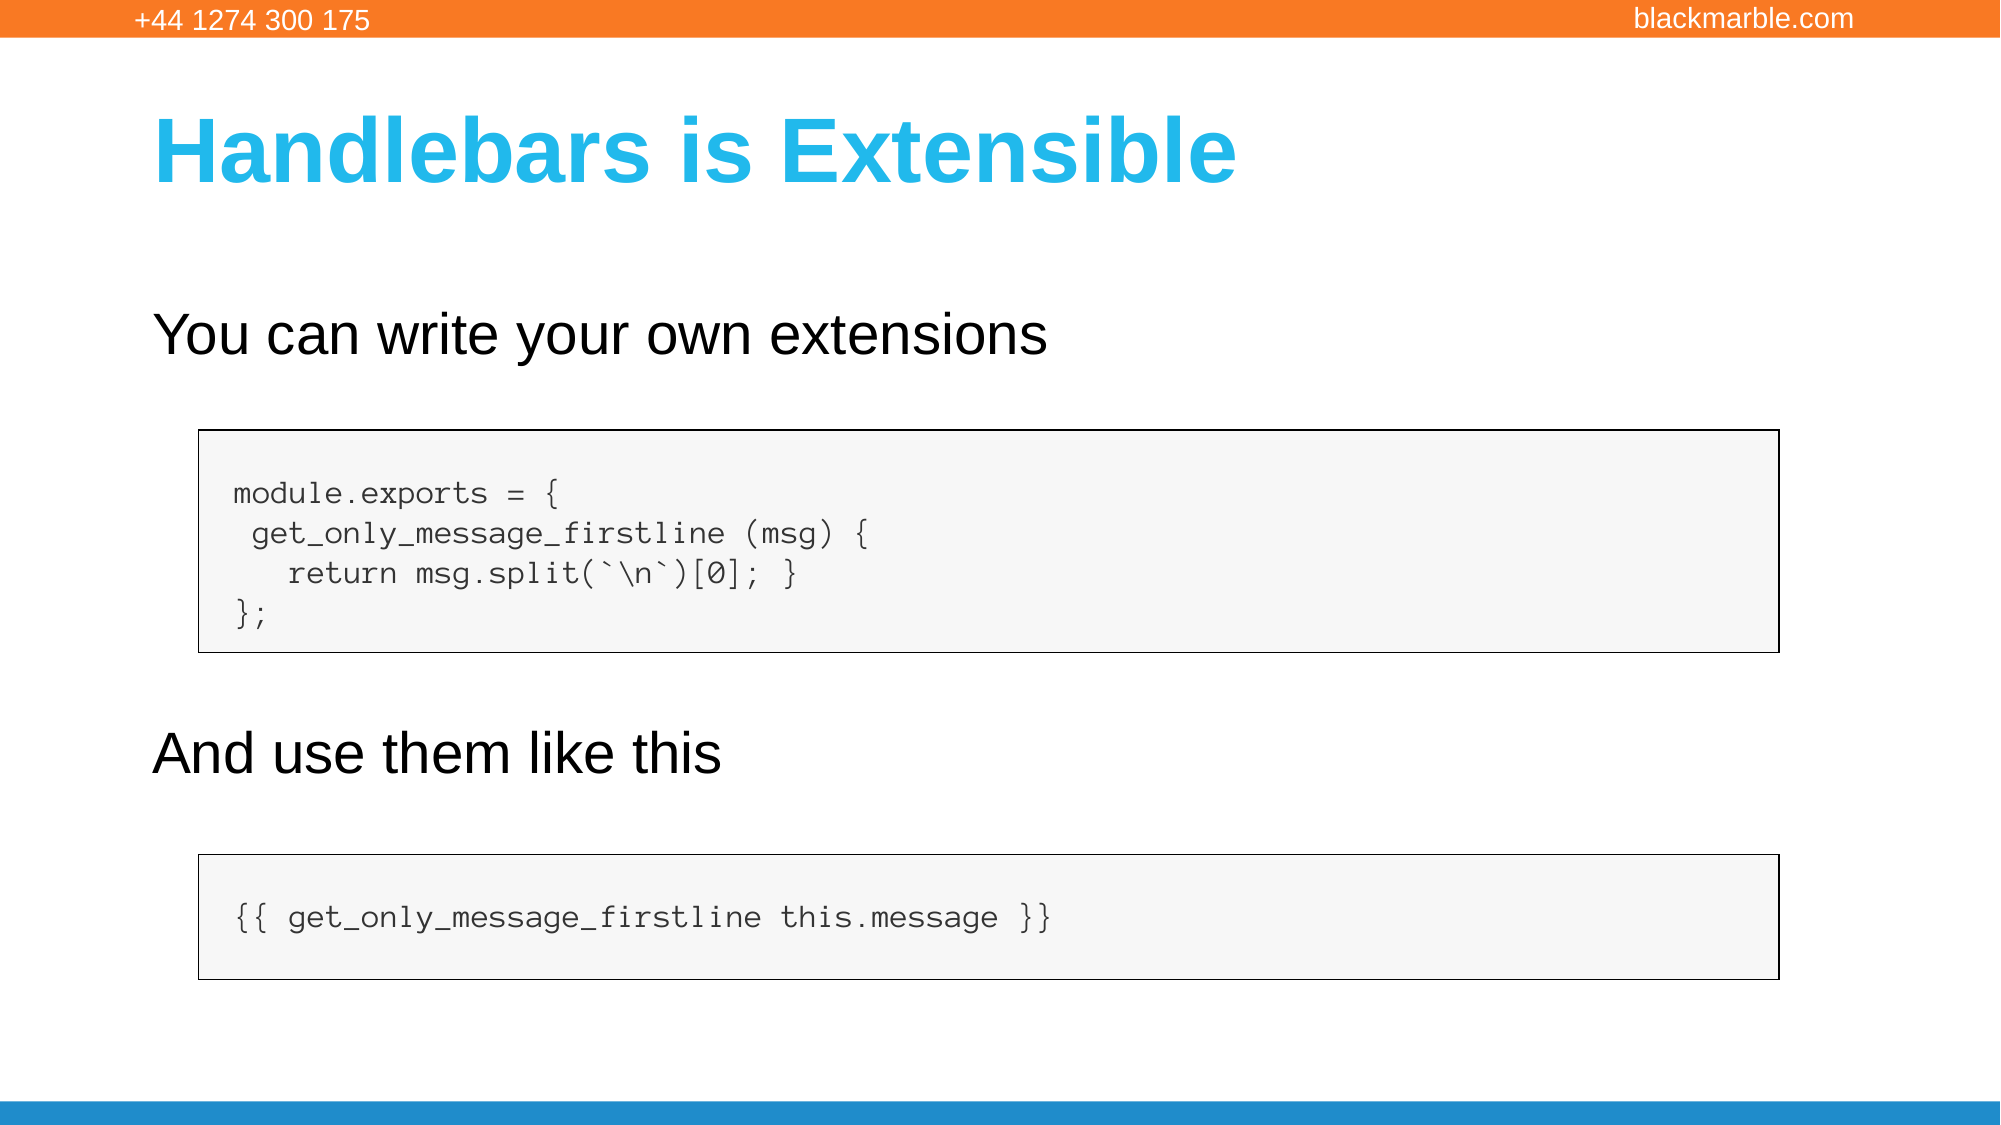

# Handlebars is Extensible
You can write your own extensions

And use them like this

  module.exports = {
   get_only_message_firstline (msg) {
     return msg.split(`\n`)[0]; }
  };
  {{ get_only_message_firstline this.message }}